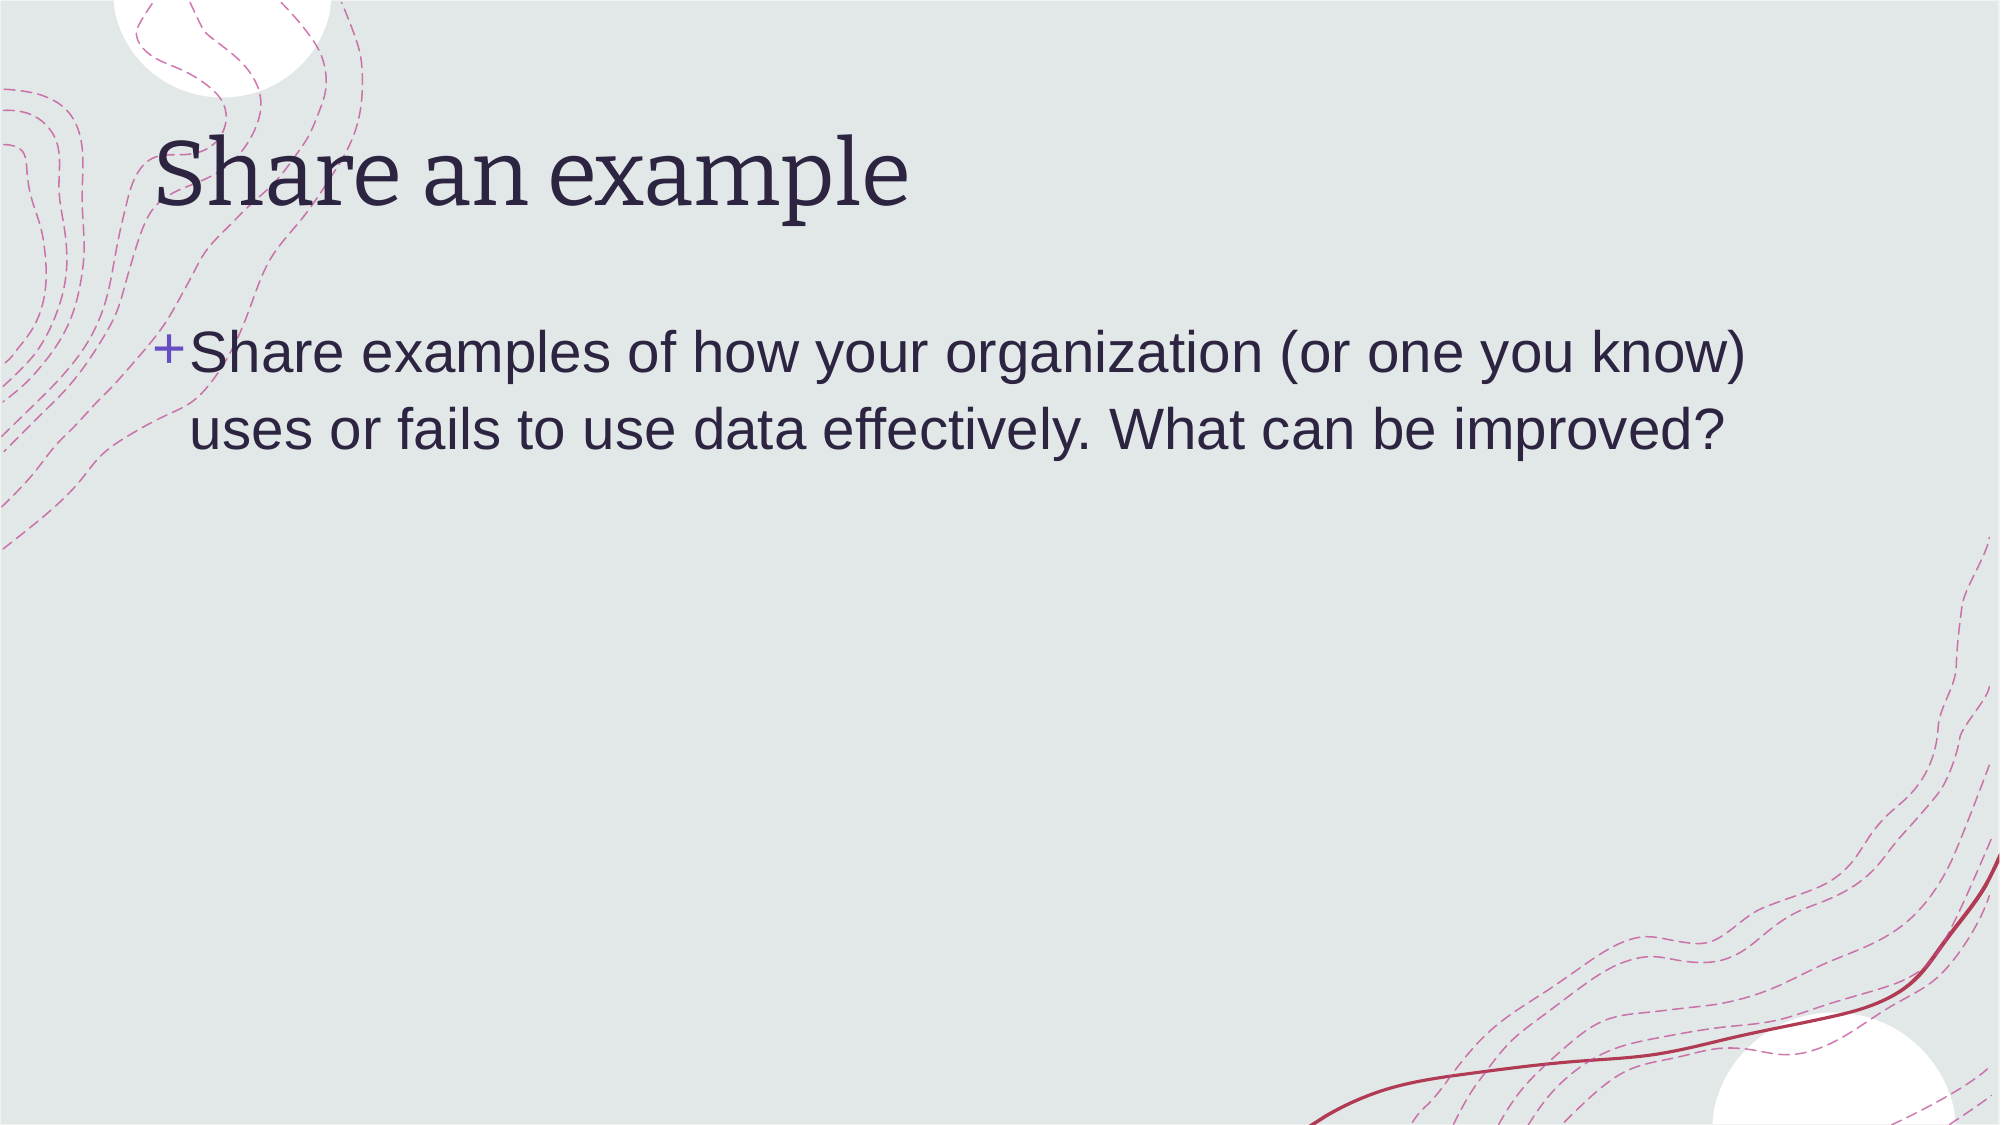

# Share an example
Share examples of how your organization (or one you know) uses or fails to use data effectively. What can be improved?